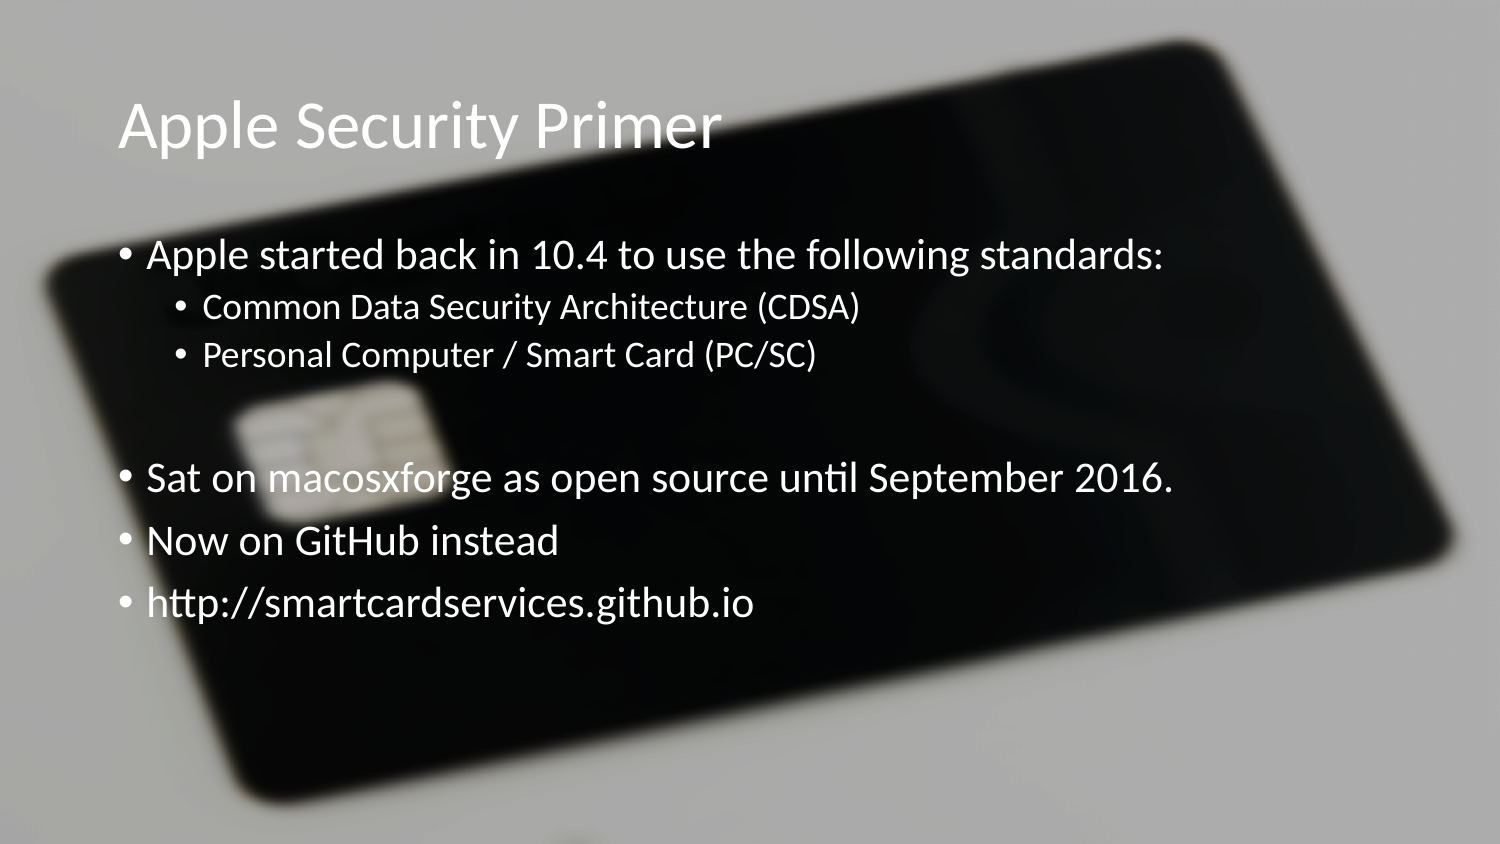

# Apple Security Primer
Apple started back in 10.4 to use the following standards:
Common Data Security Architecture (CDSA)
Personal Computer / Smart Card (PC/SC)

Sat on macosxforge as open source until September 2016.
Now on GitHub instead
http://smartcardservices.github.io